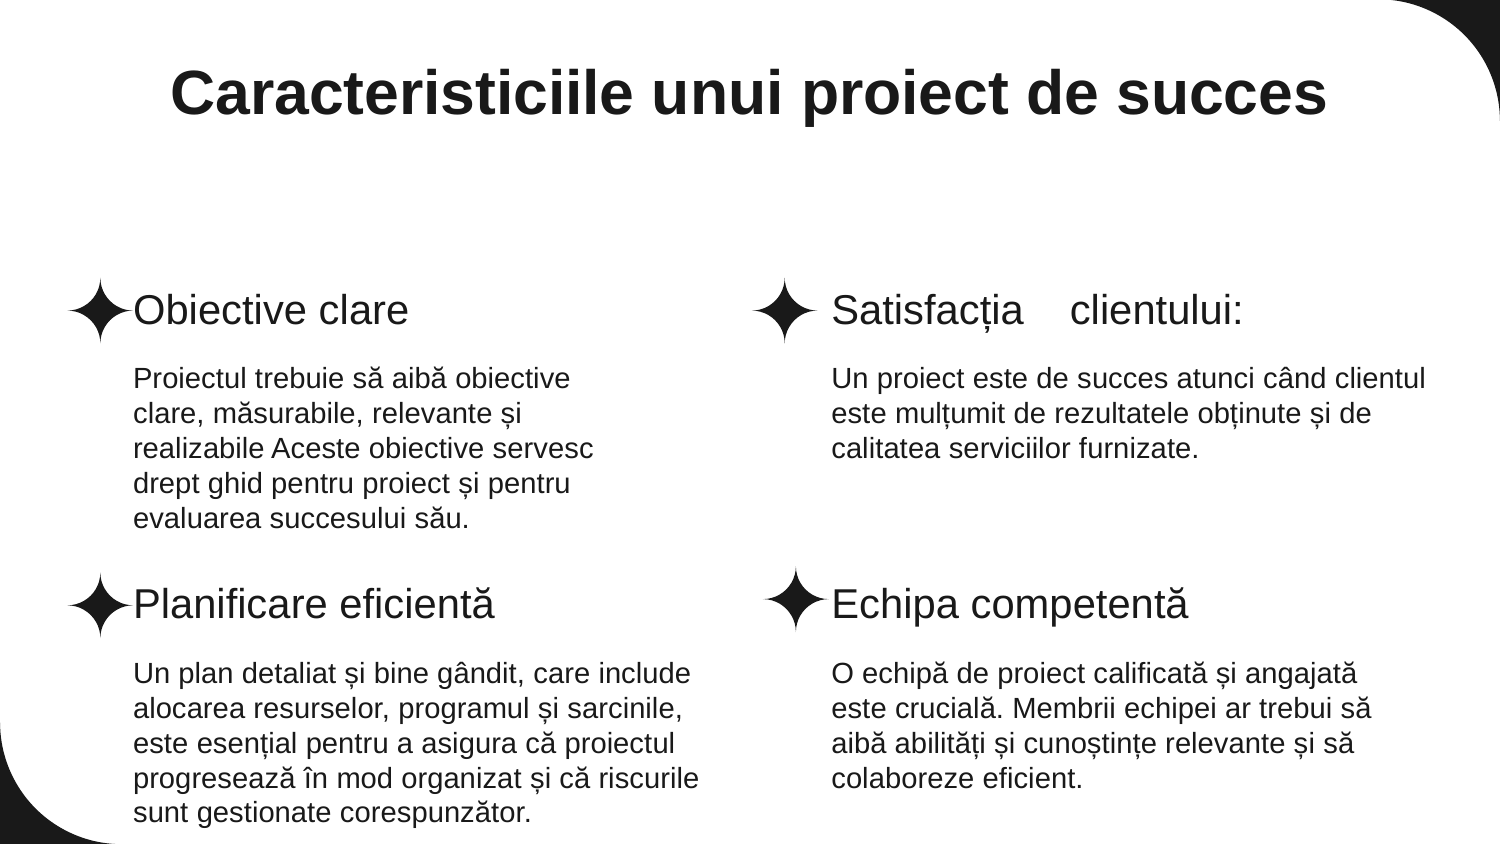

# Caracteristiciile unui proiect de succes
Satisfacția    clientului:
Obiective clare

Proiectul trebuie să aibă obiective clare, măsurabile, relevante și realizabile Aceste obiective servesc drept ghid pentru proiect și pentru evaluarea succesului său.
Un proiect este de succes atunci când clientul este mulțumit de rezultatele obținute și de calitatea serviciilor furnizate.
Planificare eficientă
Echipa competentă

Un plan detaliat și bine gândit, care include alocarea resurselor, programul și sarcinile, este esențial pentru a asigura că proiectul progresează în mod organizat și că riscurile sunt gestionate corespunzător.
O echipă de proiect calificată și angajată este crucială. Membrii echipei ar trebui să aibă abilități și cunoștințe relevante și să colaboreze eficient.